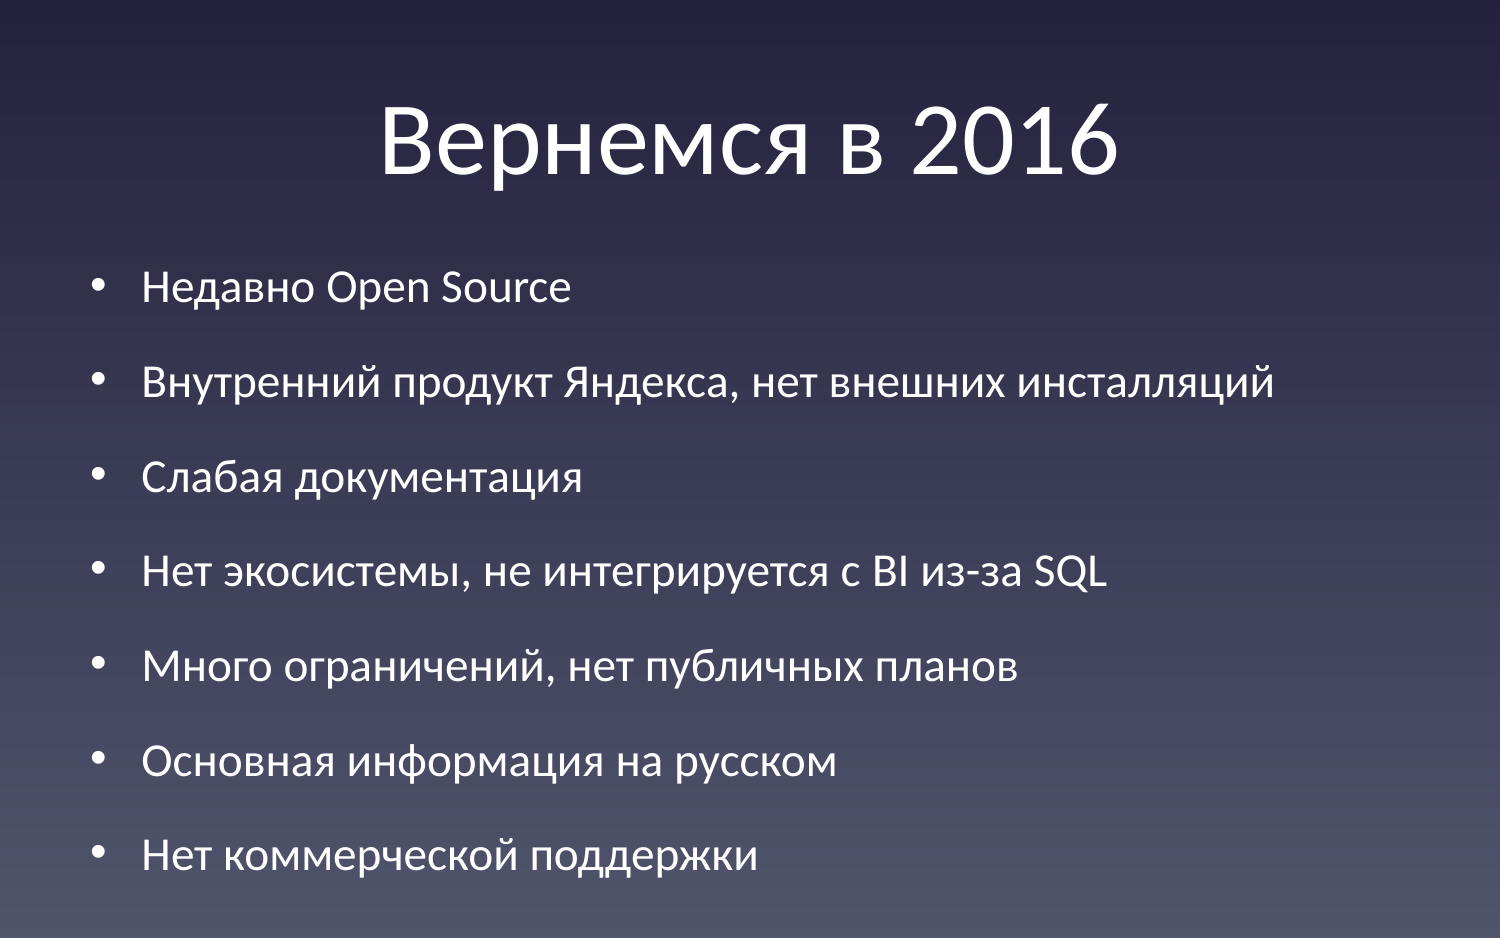

# Вернемся в 2016
Недавно Open Source
Внутренний продукт Яндекса, нет внешних инсталляций
Слабая документация
Нет экосистемы, не интегрируется с BI из-за SQL
Много ограничений, нет публичных планов
Основная информация на русском
Нет коммерческой поддержки